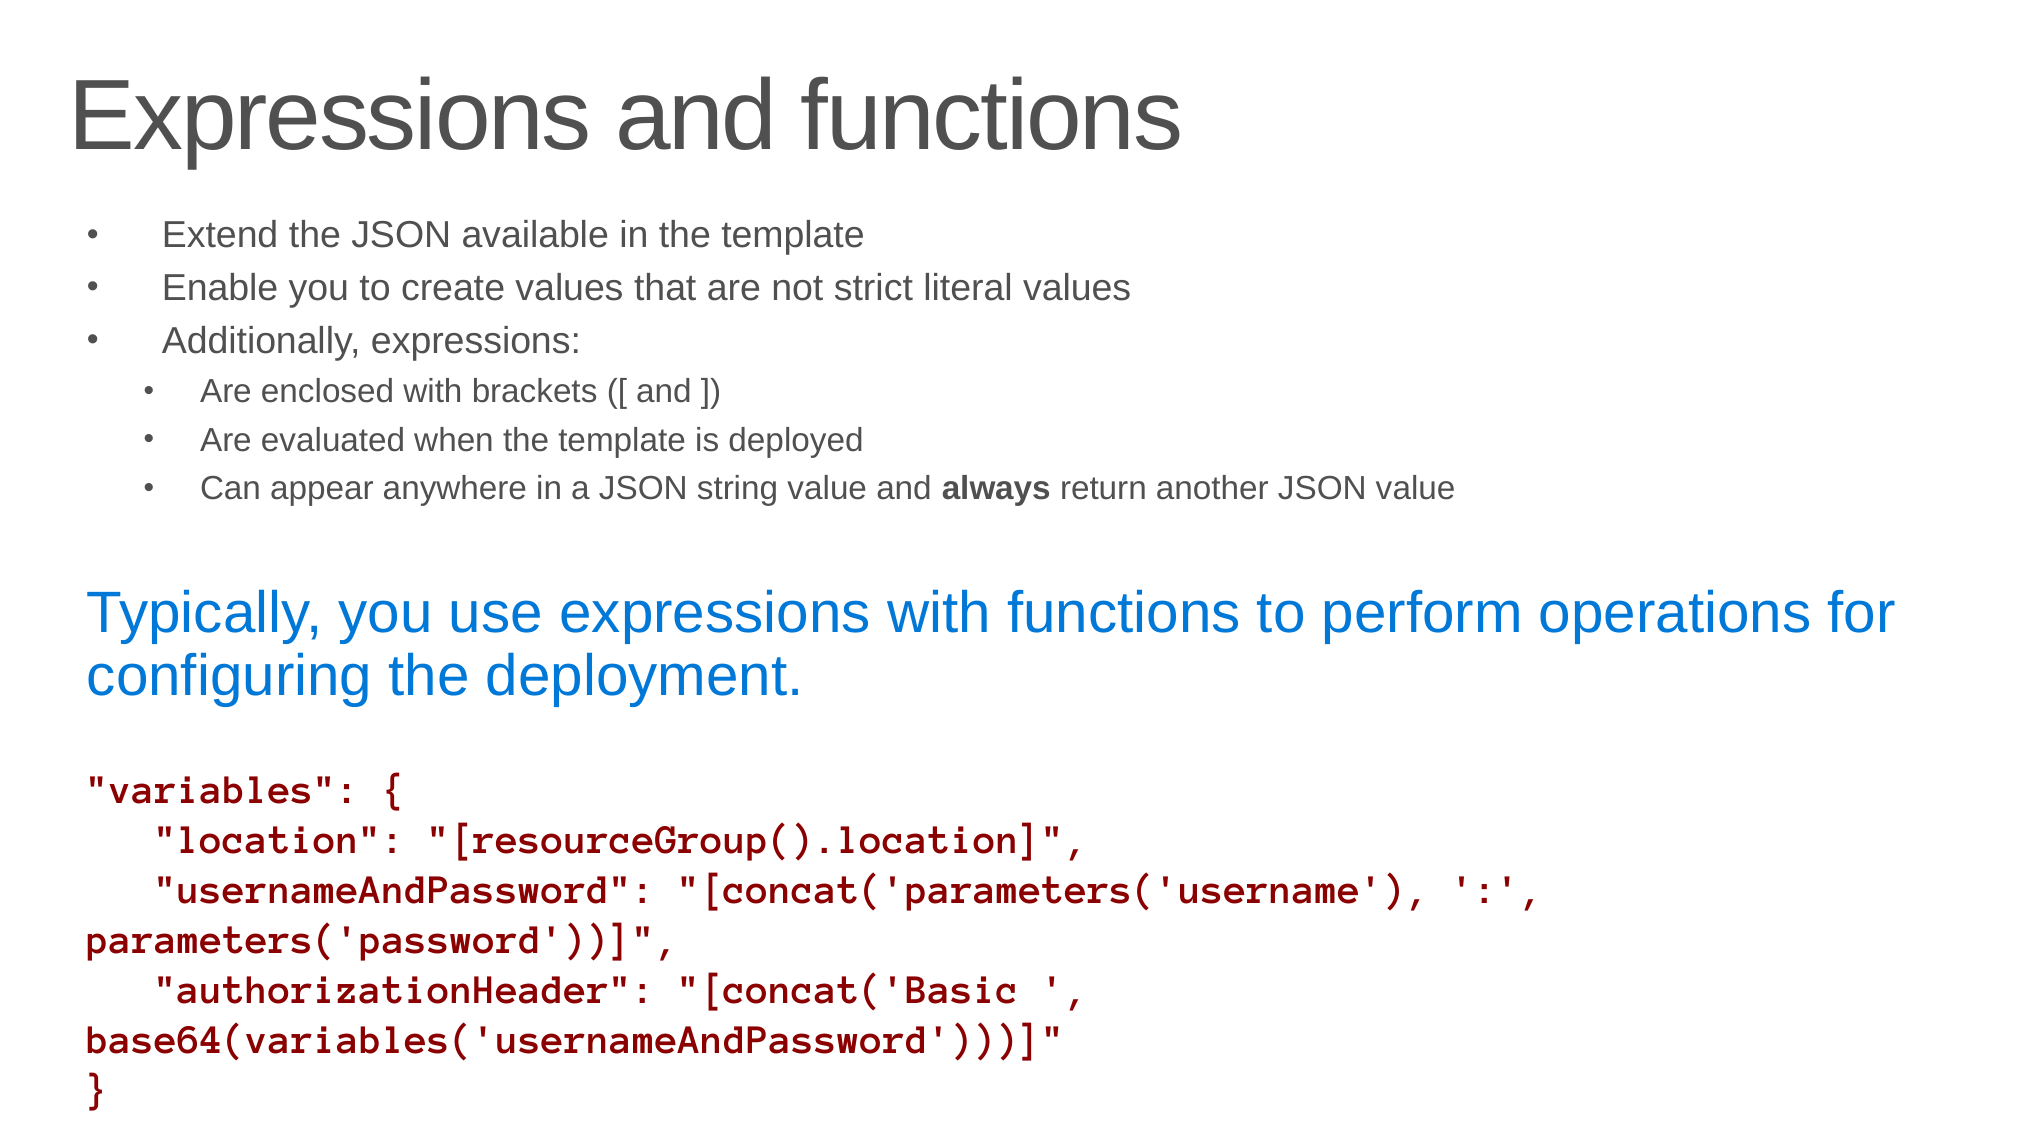

# Expressions and functions
Extend the JSON available in the template
Enable you to create values that are not strict literal values
Additionally, expressions:
Are enclosed with brackets ([ and ])
Are evaluated when the template is deployed
Can appear anywhere in a JSON string value and always return another JSON value

Typically, you use expressions with functions to perform operations for configuring the deployment.

"variables": {
   "location": "[resourceGroup().location]",
   "usernameAndPassword": "[concat('parameters('username'), ':', parameters('password'))]",
   "authorizationHeader": "[concat('Basic ', base64(variables('usernameAndPassword')))]"
}